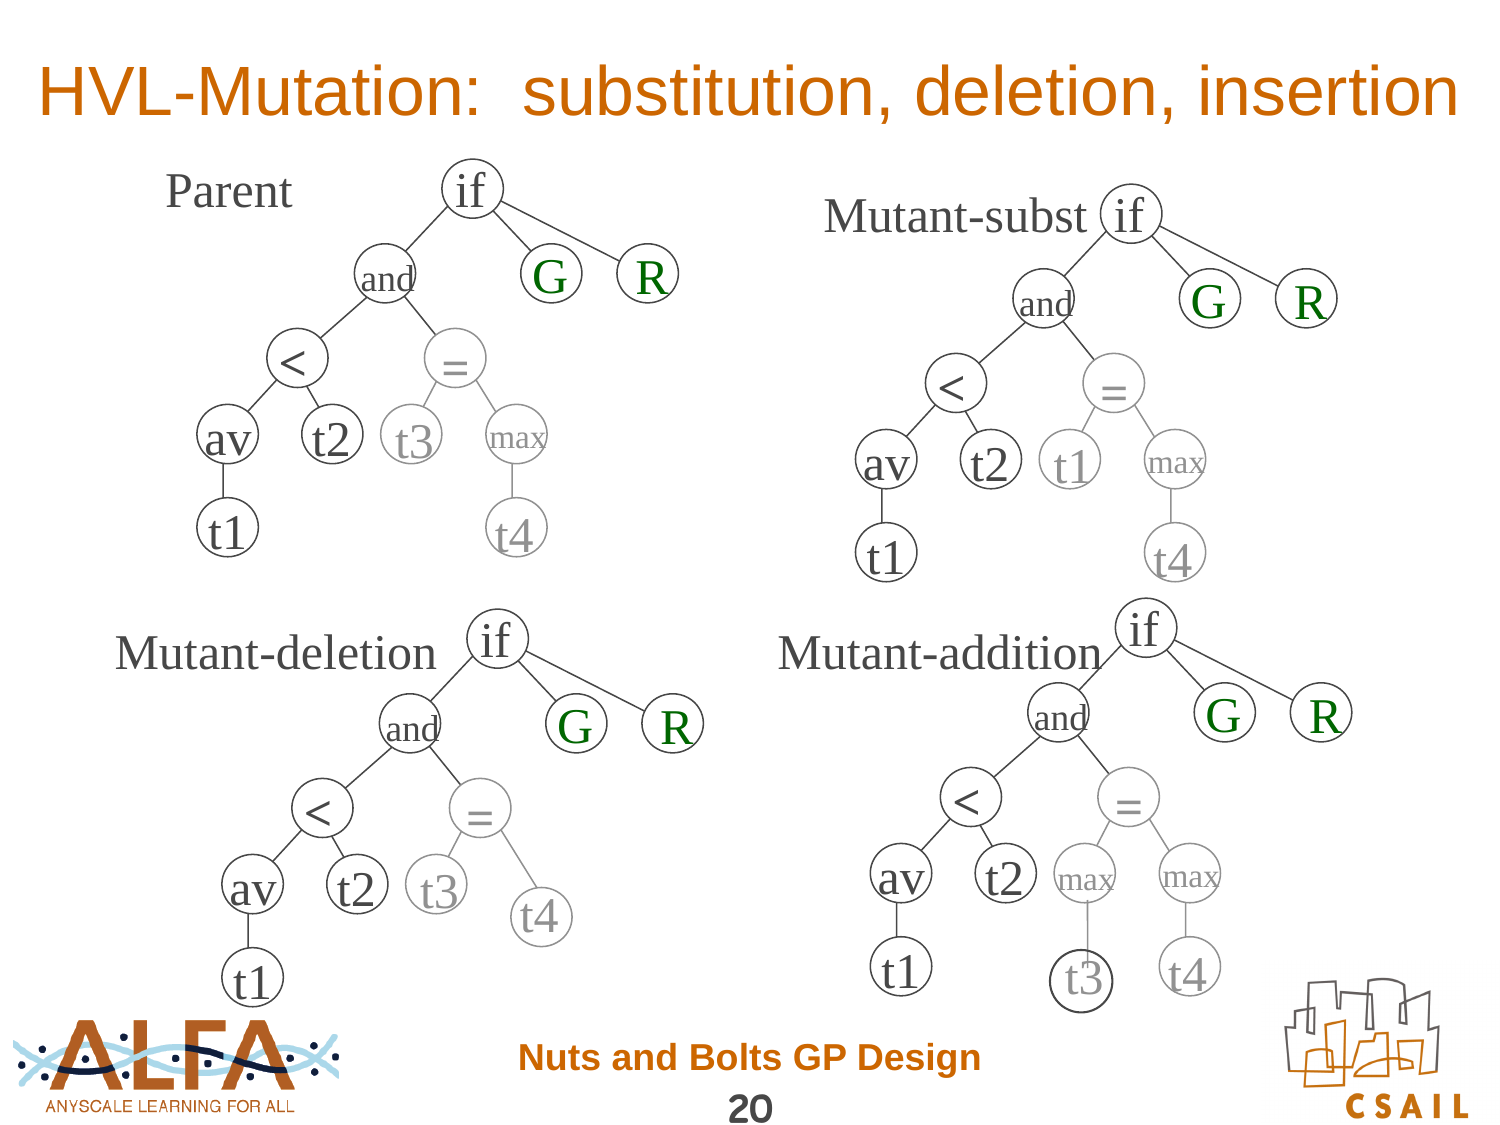

# HVL-Mutation:  substitution, deletion, insertion
Parent
if

G
R

and

<
=

av
t2
t3

max

t1
t4

Mutant-subst
if

G
R

and

<
=

av
t2
t1

max

t1
t4

if

Mutant-addition

G
R

and

<
=

av
t2

max
max

t1
t4

t3

if

Mutant-deletion

G
R

and

<
=

av
t2
t3

t4

t1

Nuts and Bolts GP Design
20